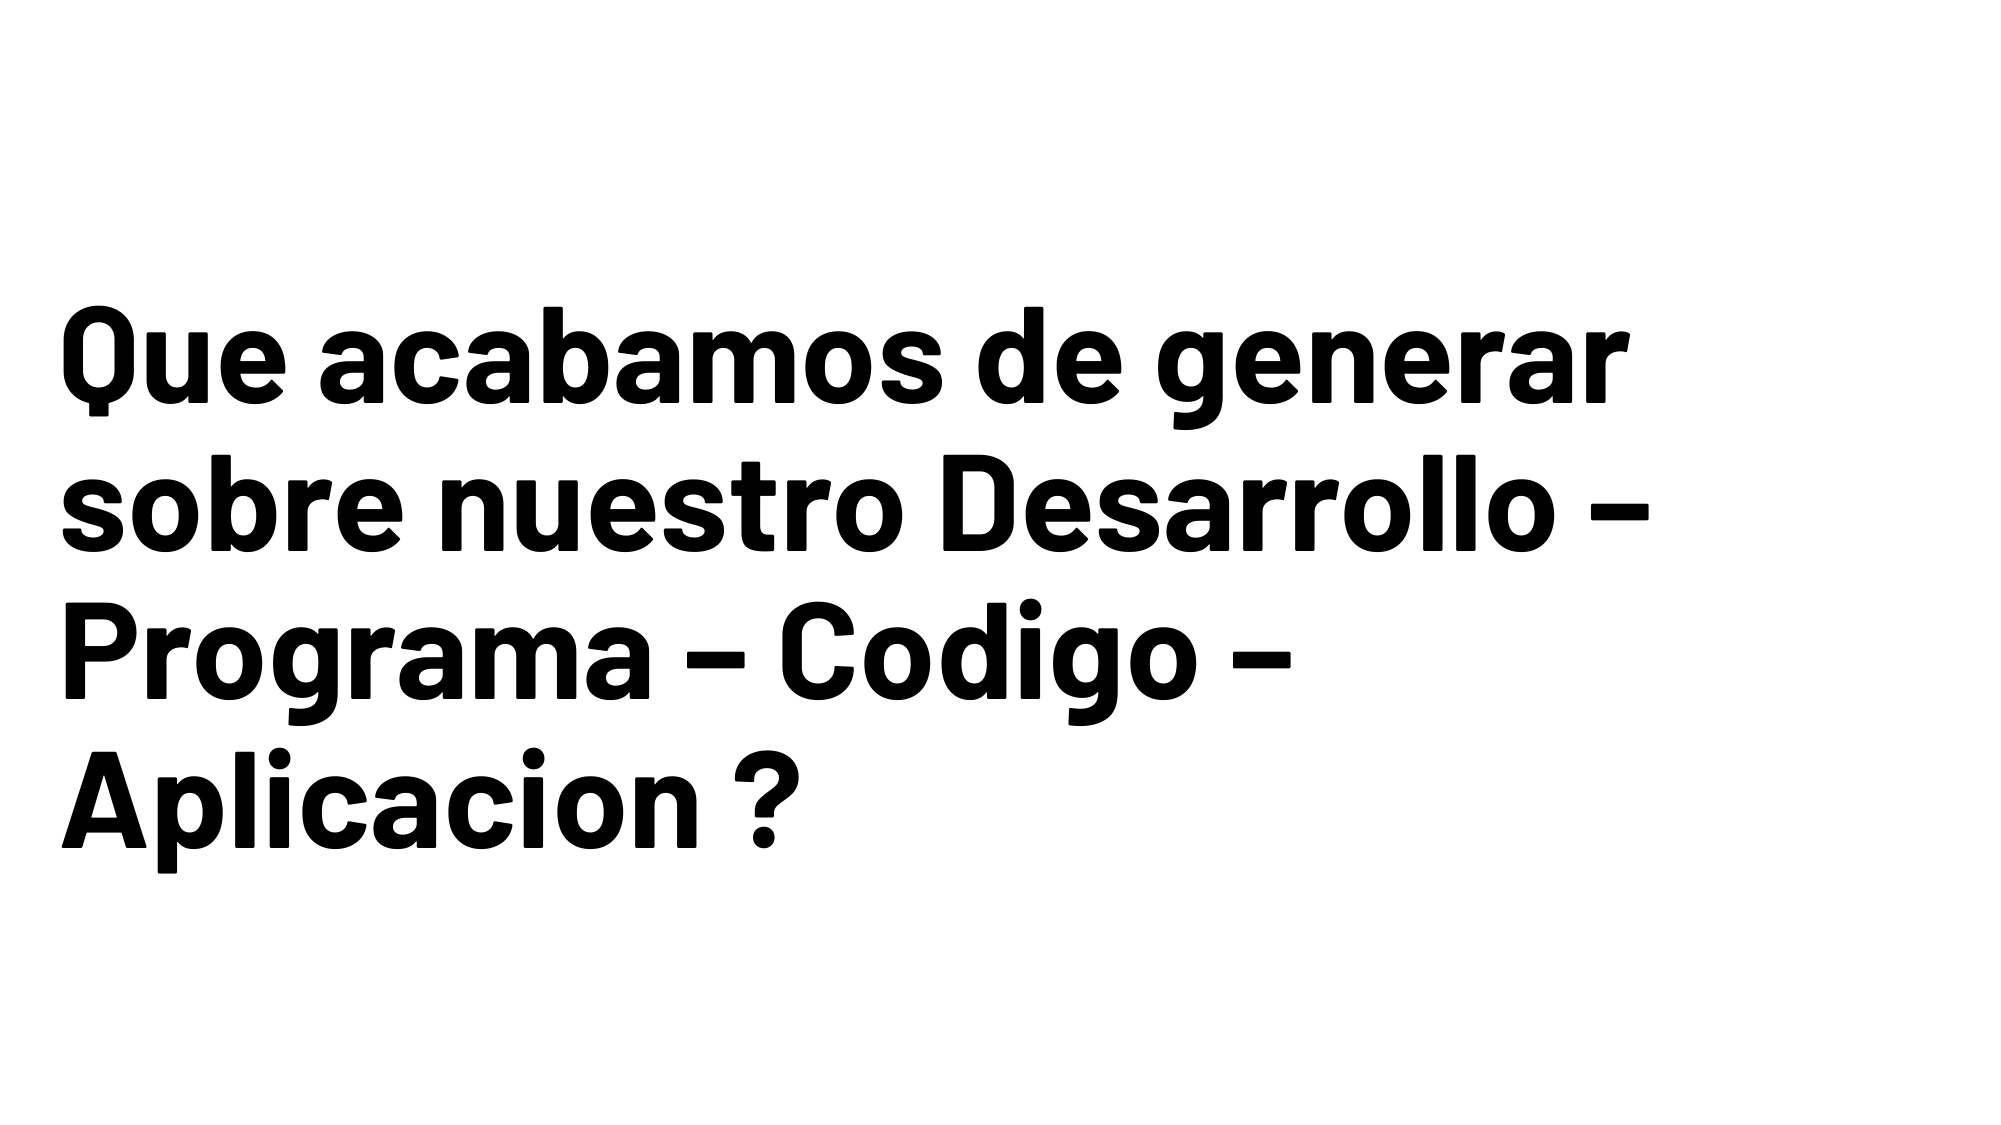

# Que acabamos de generar sobre nuestro Desarrollo – Programa – Codigo – Aplicacion ?